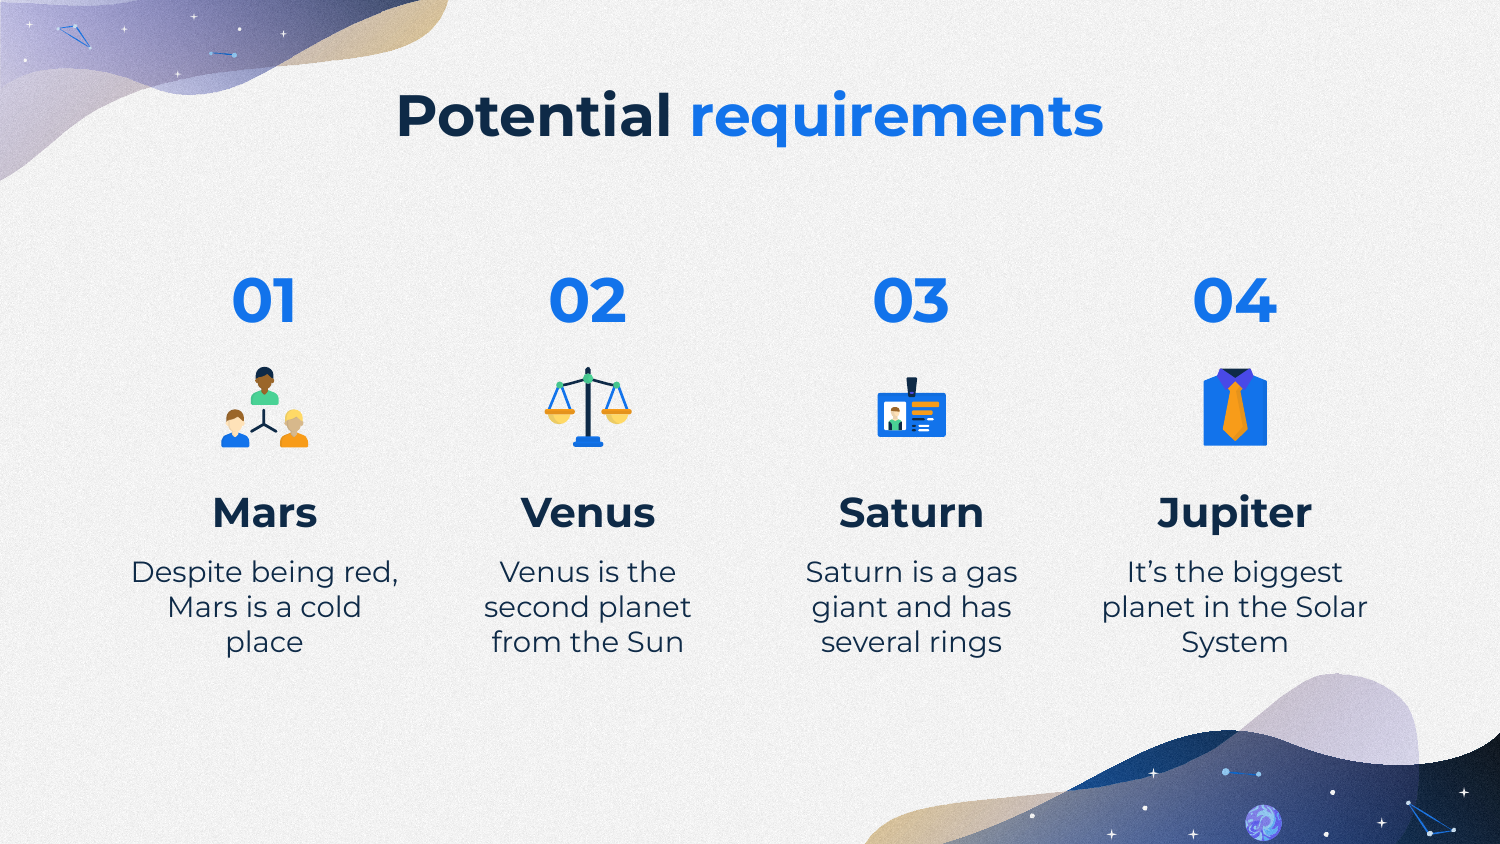

# Potential requirements
01
02
03
04

Mars
Venus
Saturn
Jupiter
Despite being red, Mars is a cold place
Venus is the second planet from the Sun
Saturn is a gas giant and has several rings
It’s the biggest planet in the Solar System